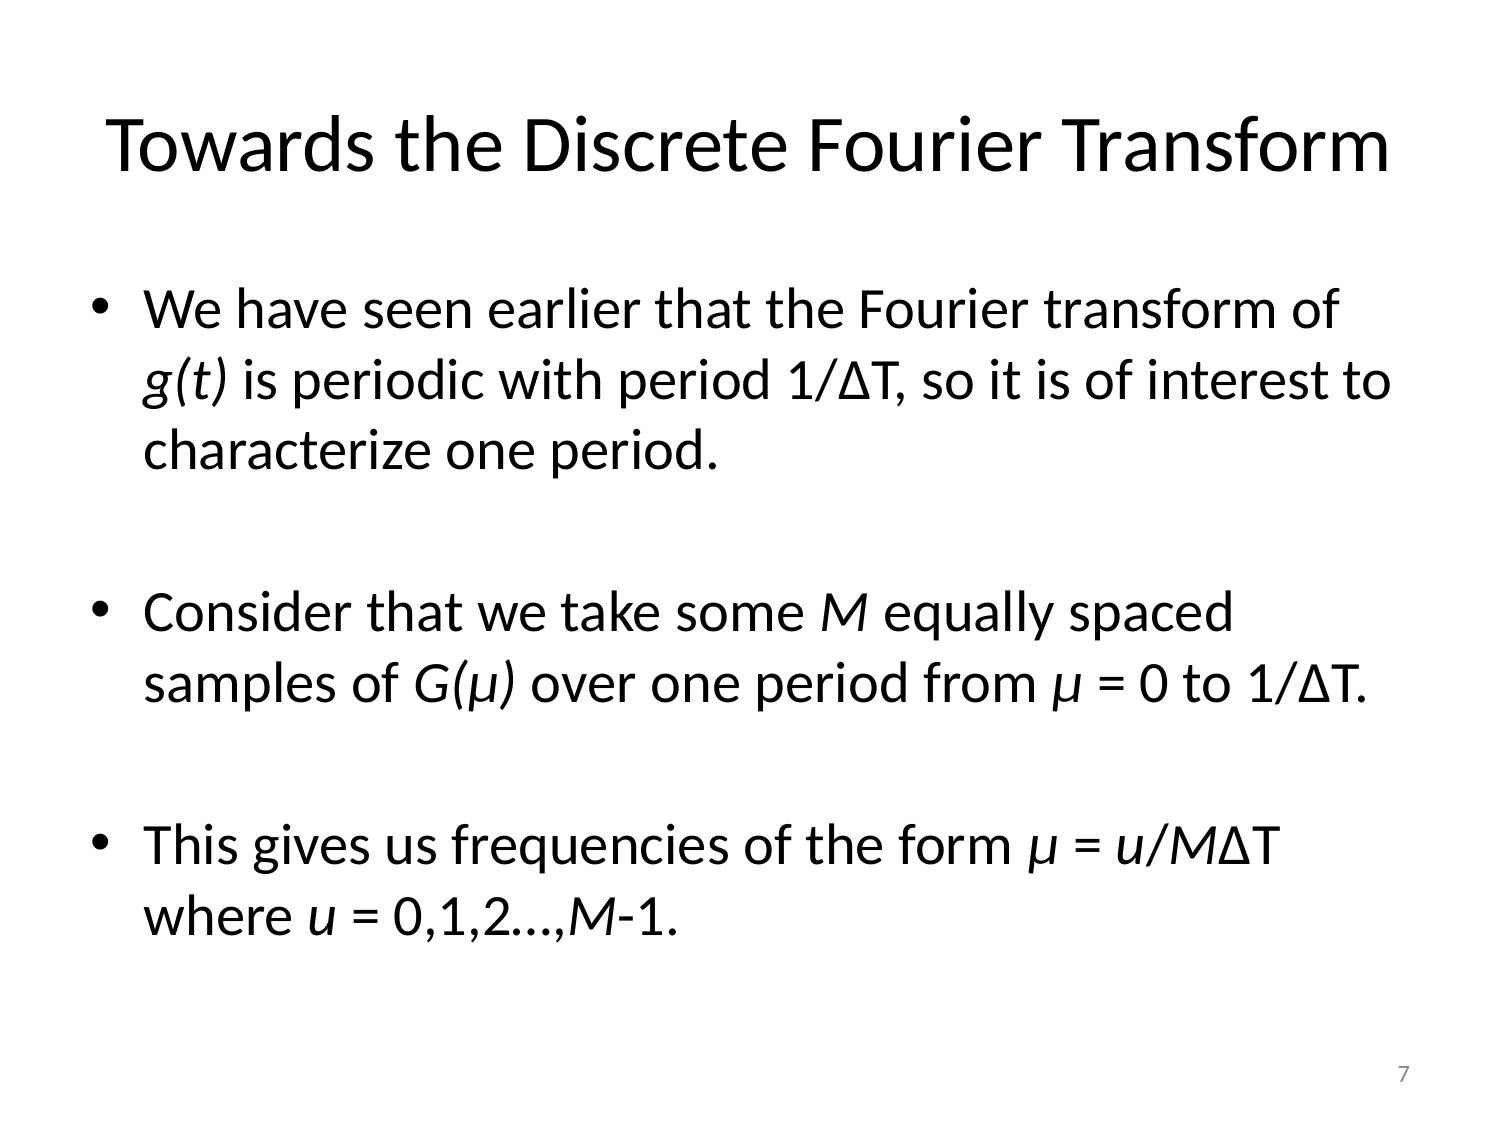

# Towards the Discrete Fourier Transform
We have seen earlier that the Fourier transform of g(t) is periodic with period 1/ΔT, so it is of interest to characterize one period.

Consider that we take some M equally spaced samples of G(μ) over one period from μ = 0 to 1/ΔT.

This gives us frequencies of the form μ = u/MΔT where u = 0,1,2…,M-1.

7